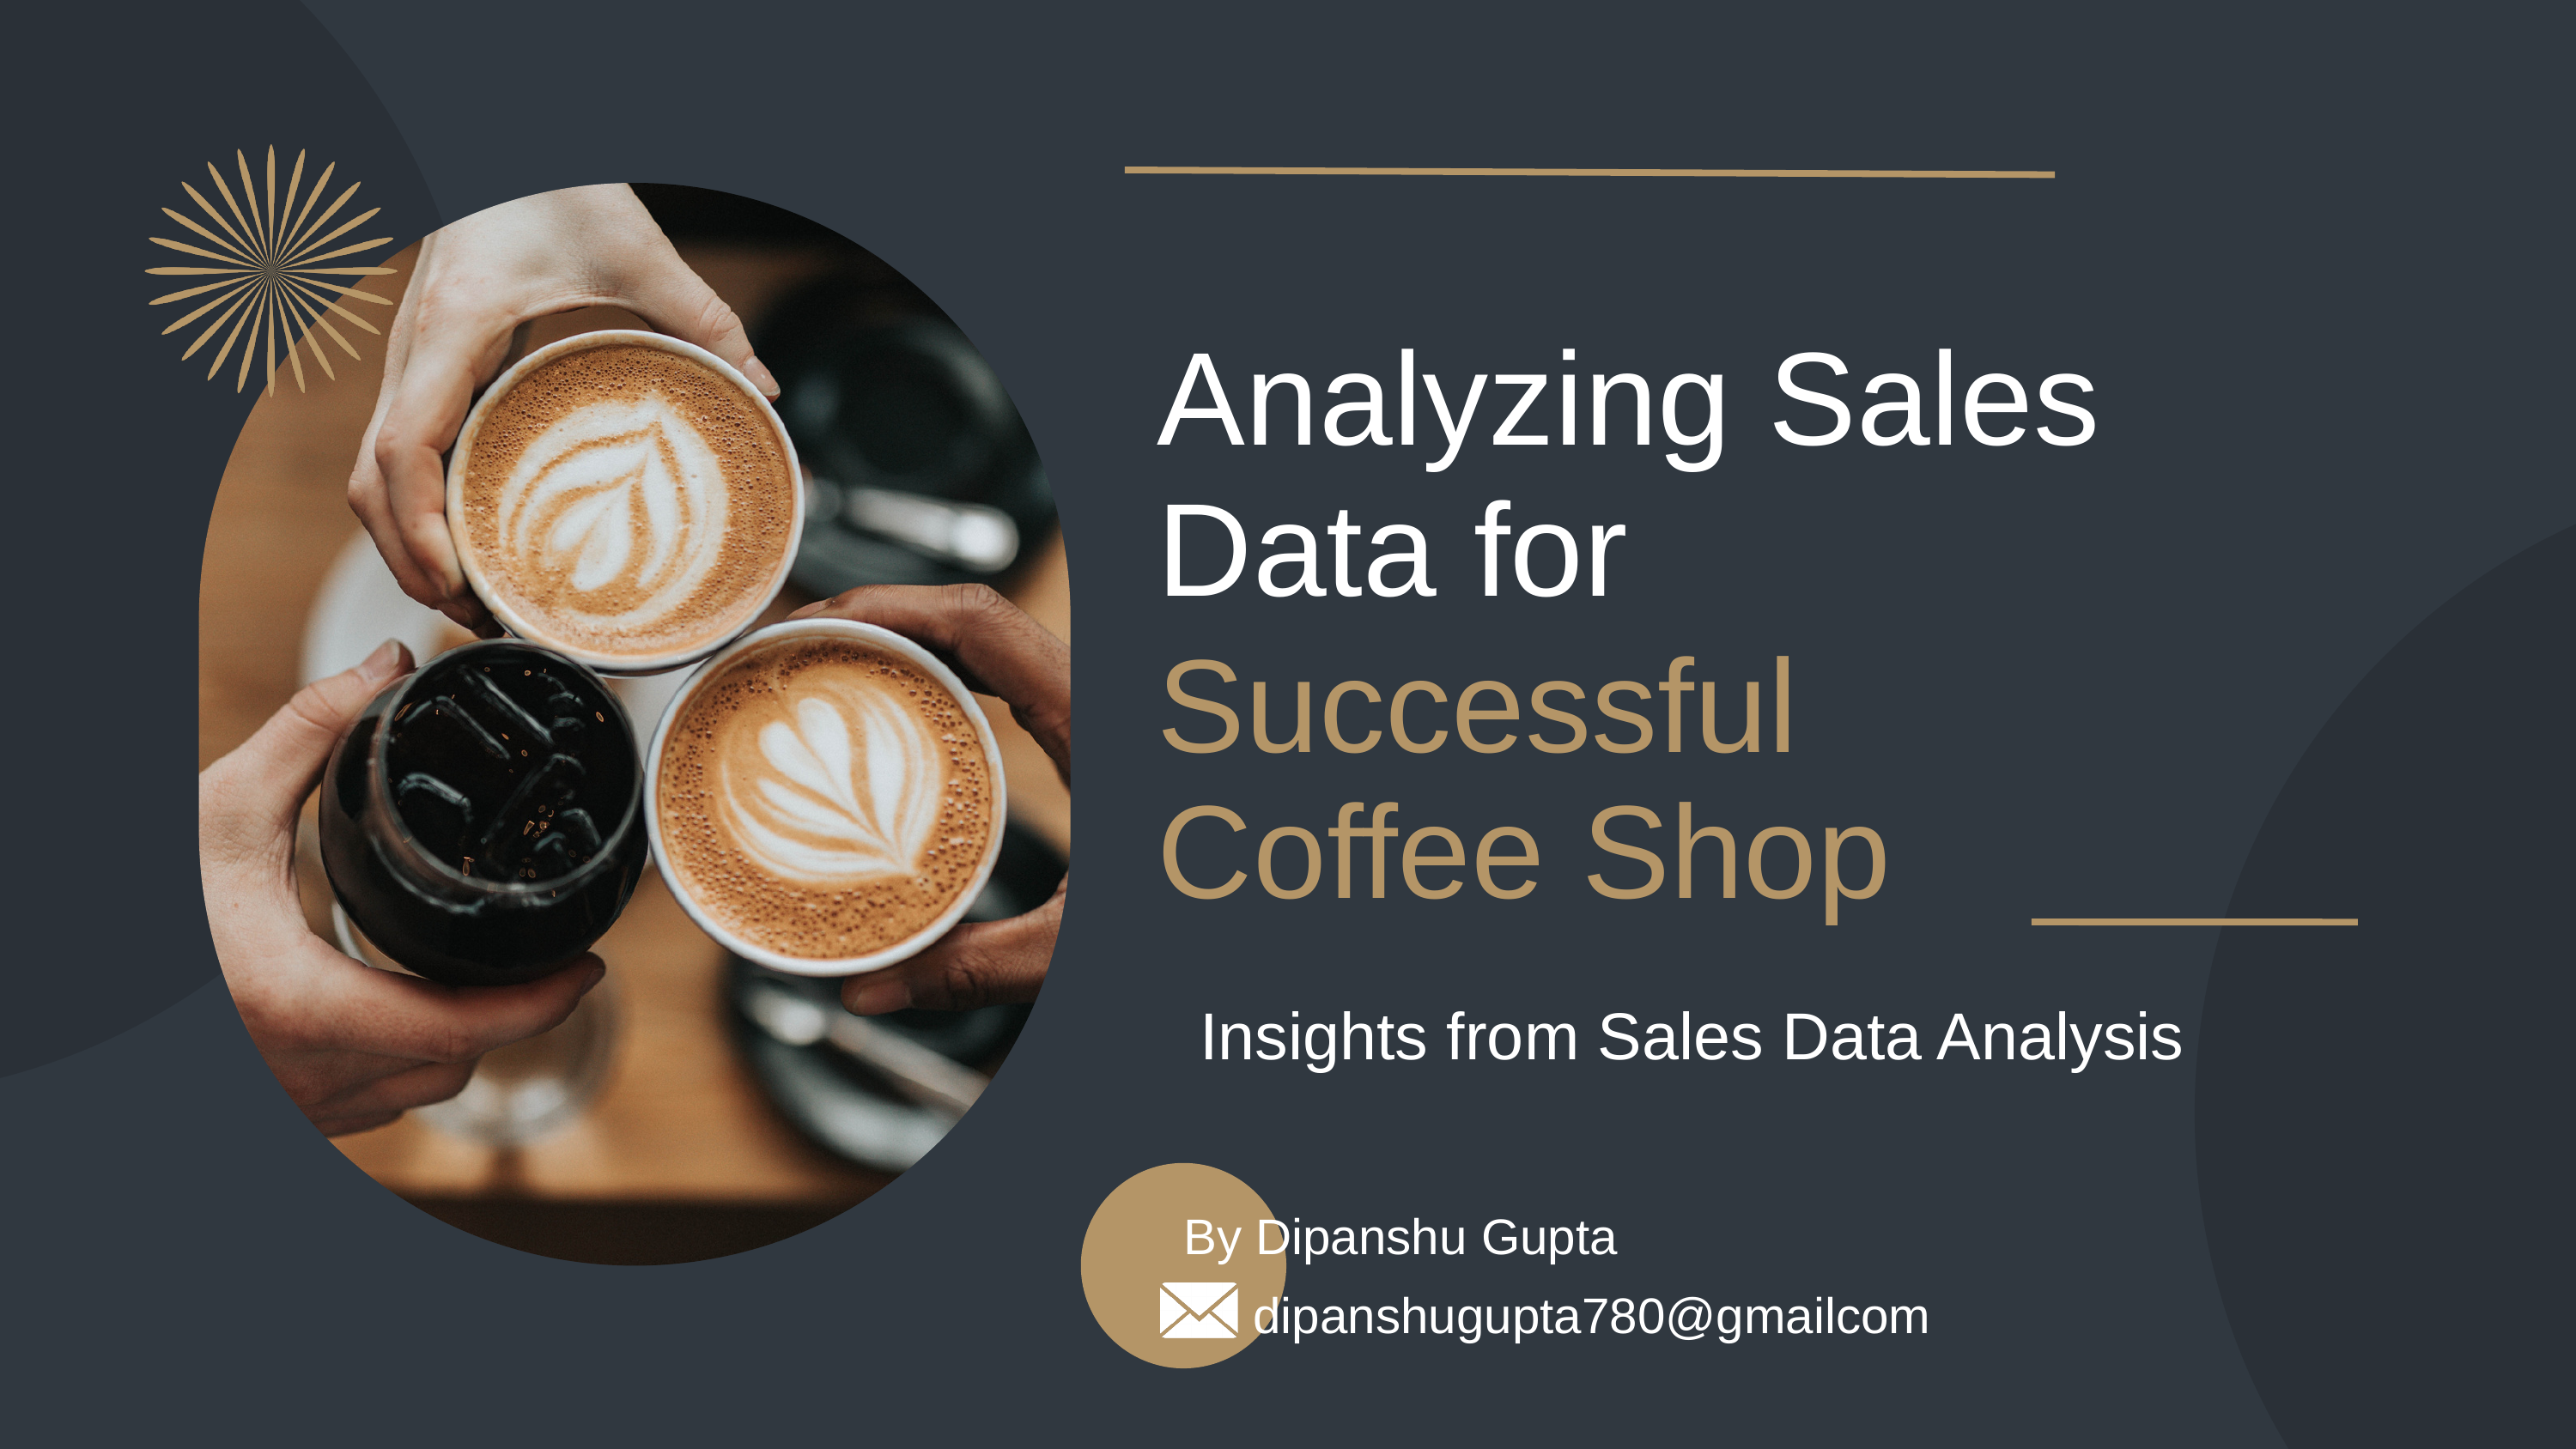

Analyzing Sales Data for

Successful Coffee Shop

Insights from Sales Data Analysis

By Dipanshu Gupta
dipanshugupta780@gmailcom